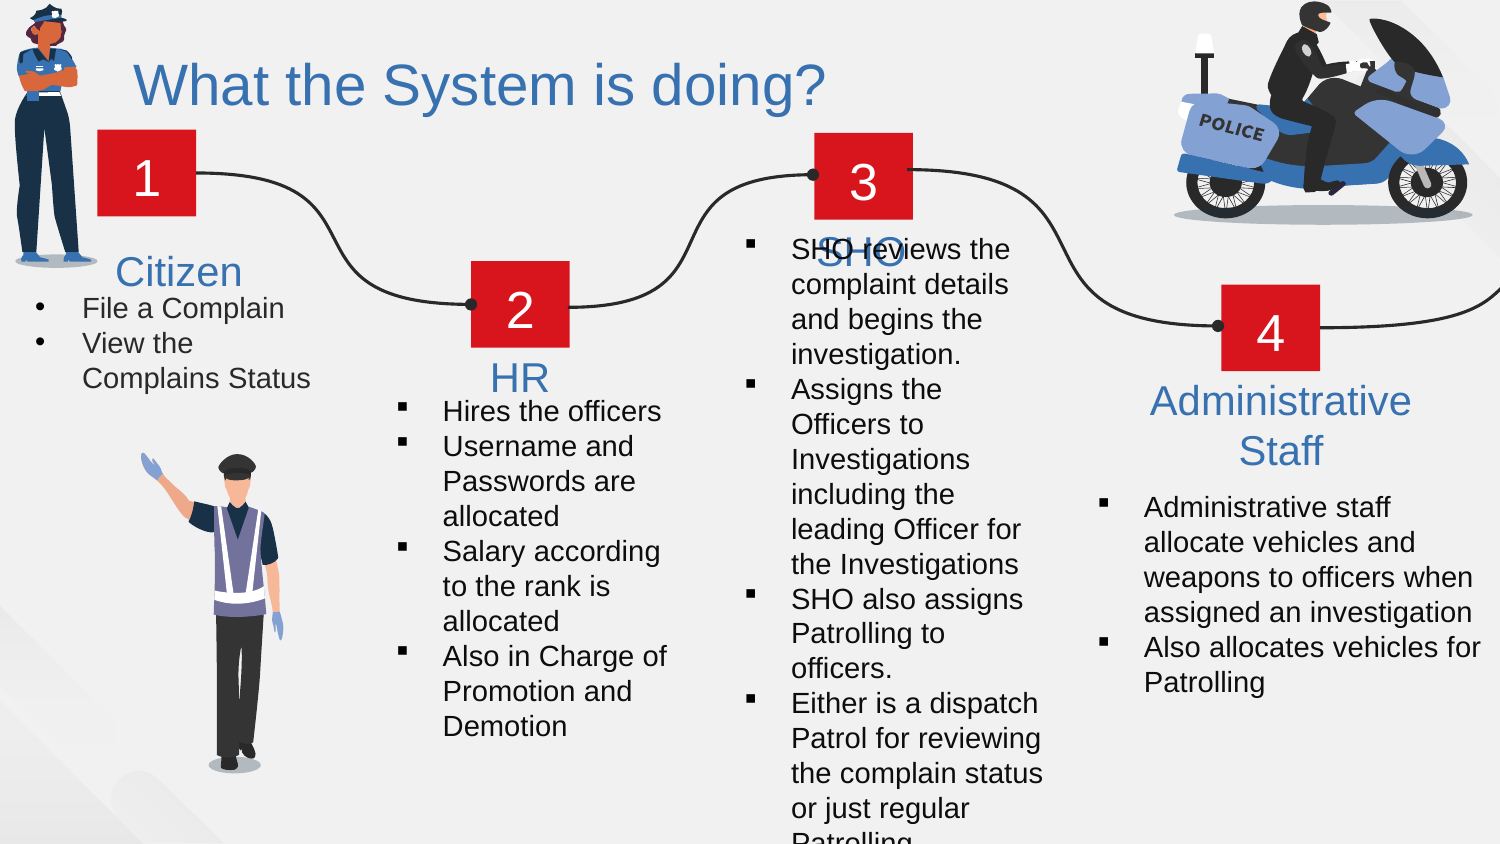

# What the System is doing?
1
3
SHO
Citizen
2
SHO reviews the complaint details and begins the investigation.
Assigns the Officers to Investigations including the leading Officer for the Investigations
SHO also assigns Patrolling to officers.
Either is a dispatch Patrol for reviewing the complain status or just regular Patrolling.
File a Complain
View the Complains Status
4
HR
Hires the officers
Username and Passwords are allocated
Salary according to the rank is allocated
Also in Charge of Promotion and Demotion
Administrative Staff

Administrative staff allocate vehicles and weapons to officers when assigned an investigation
Also allocates vehicles for Patrolling